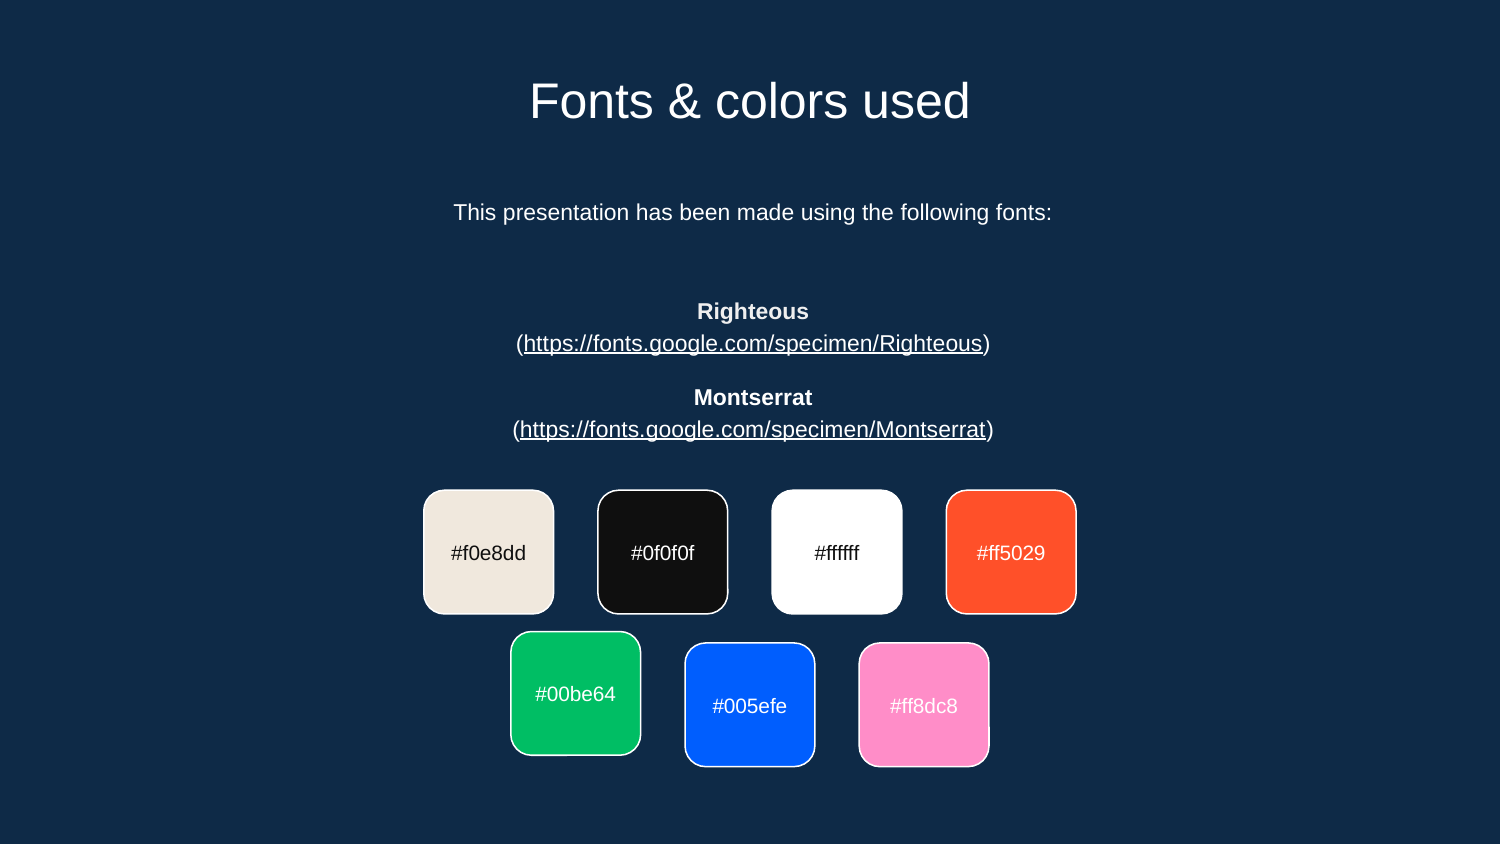

# Fonts & colors used
This presentation has been made using the following fonts:

Righteous
(https://fonts.google.com/specimen/Righteous)

Montserrat
(https://fonts.google.com/specimen/Montserrat)

#f0e8dd
#0f0f0f
#ffffff
#ff5029

#00be64
#005efe
#ff8dc8